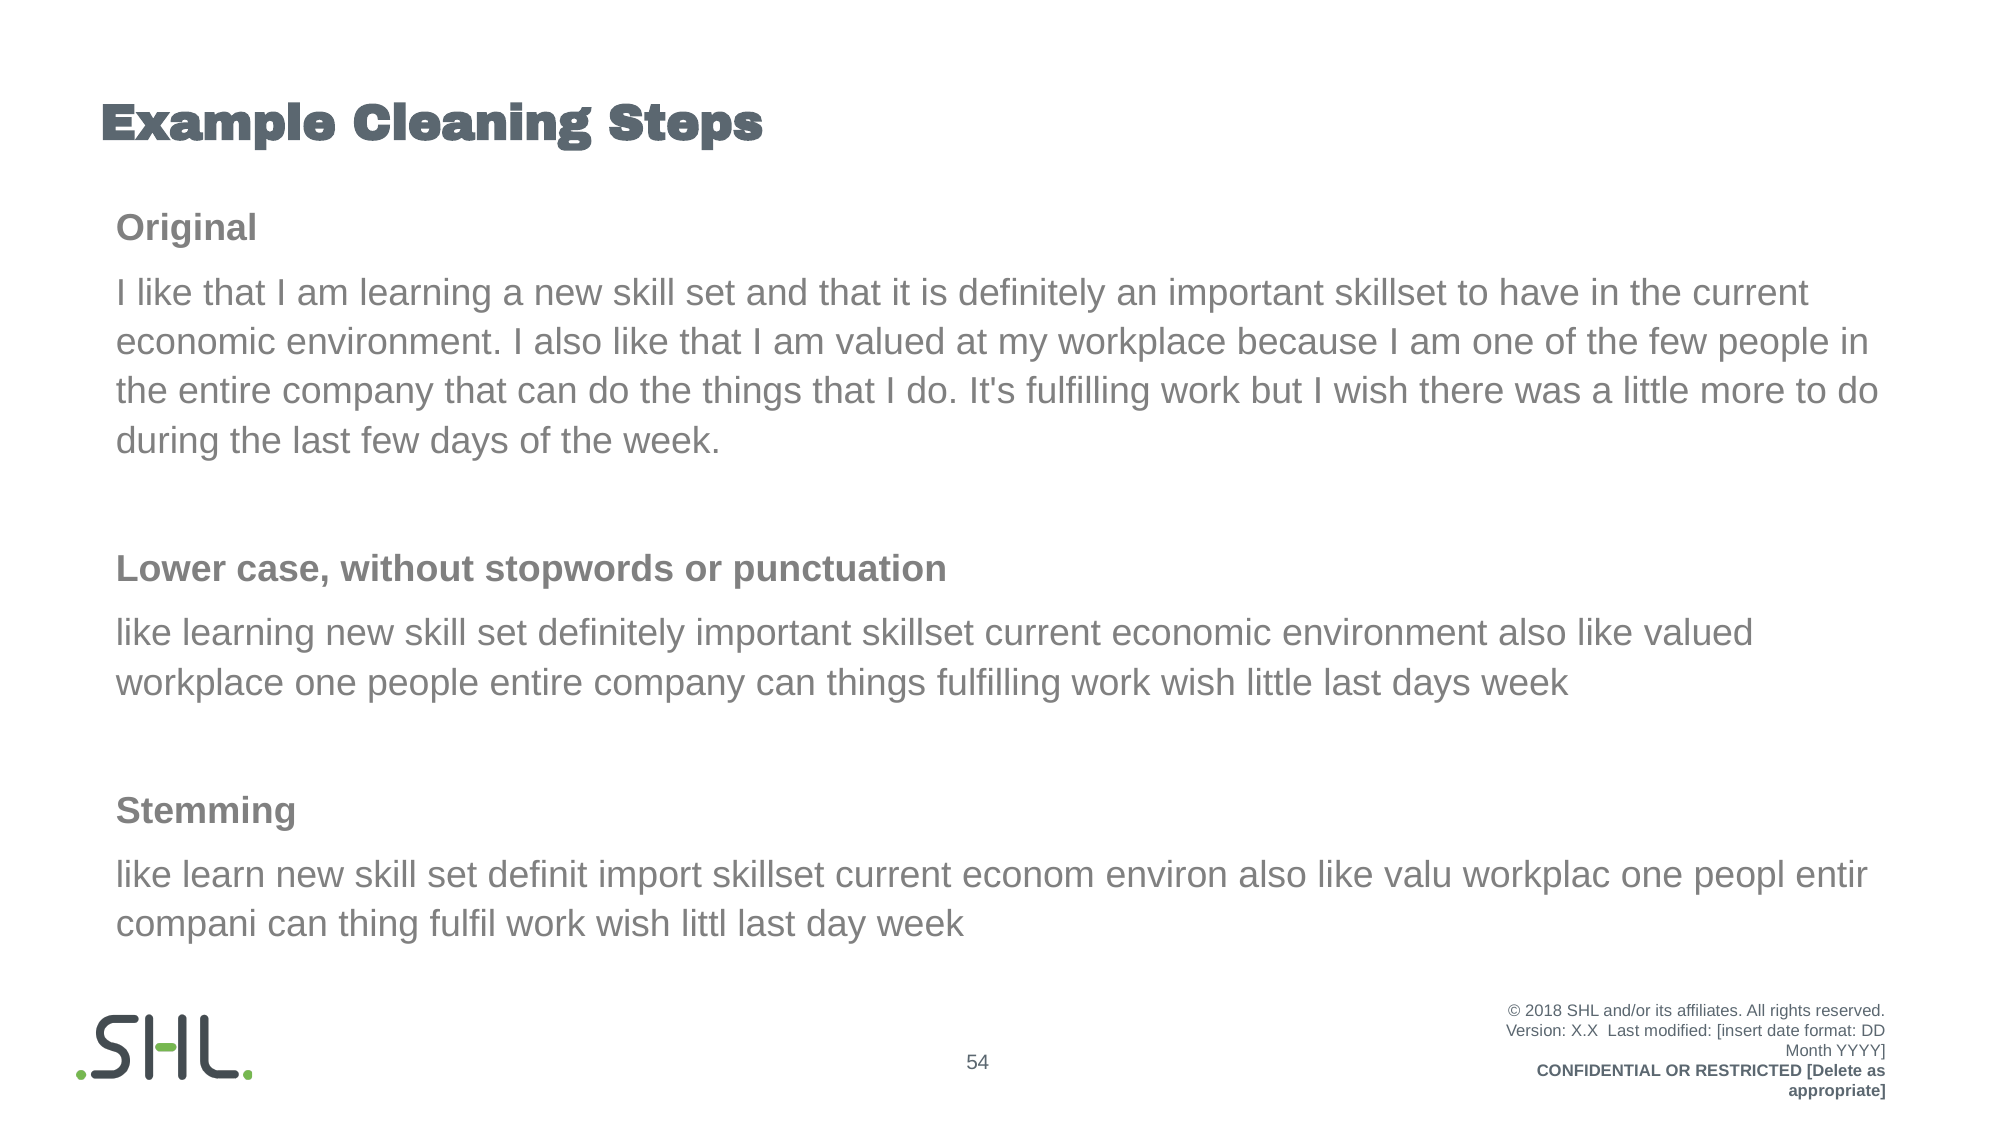

# Example Cleaning Steps
Original
I like that I am learning a new skill set and that it is definitely an important skillset to have in the current economic environment. I also like that I am valued at my workplace because I am one of the few people in the entire company that can do the things that I do. It's fulfilling work but I wish there was a little more to do during the last few days of the week.

Lower case, without stopwords or punctuation
like learning new skill set definitely important skillset current economic environment also like valued workplace one people entire company can things fulfilling work wish little last days week

Stemming
like learn new skill set definit import skillset current econom environ also like valu workplac one peopl entir compani can thing fulfil work wish littl last day week
© 2018 SHL and/or its affiliates. All rights reserved.
Version: X.X  Last modified: [insert date format: DD Month YYYY]
CONFIDENTIAL OR RESTRICTED [Delete as appropriate]